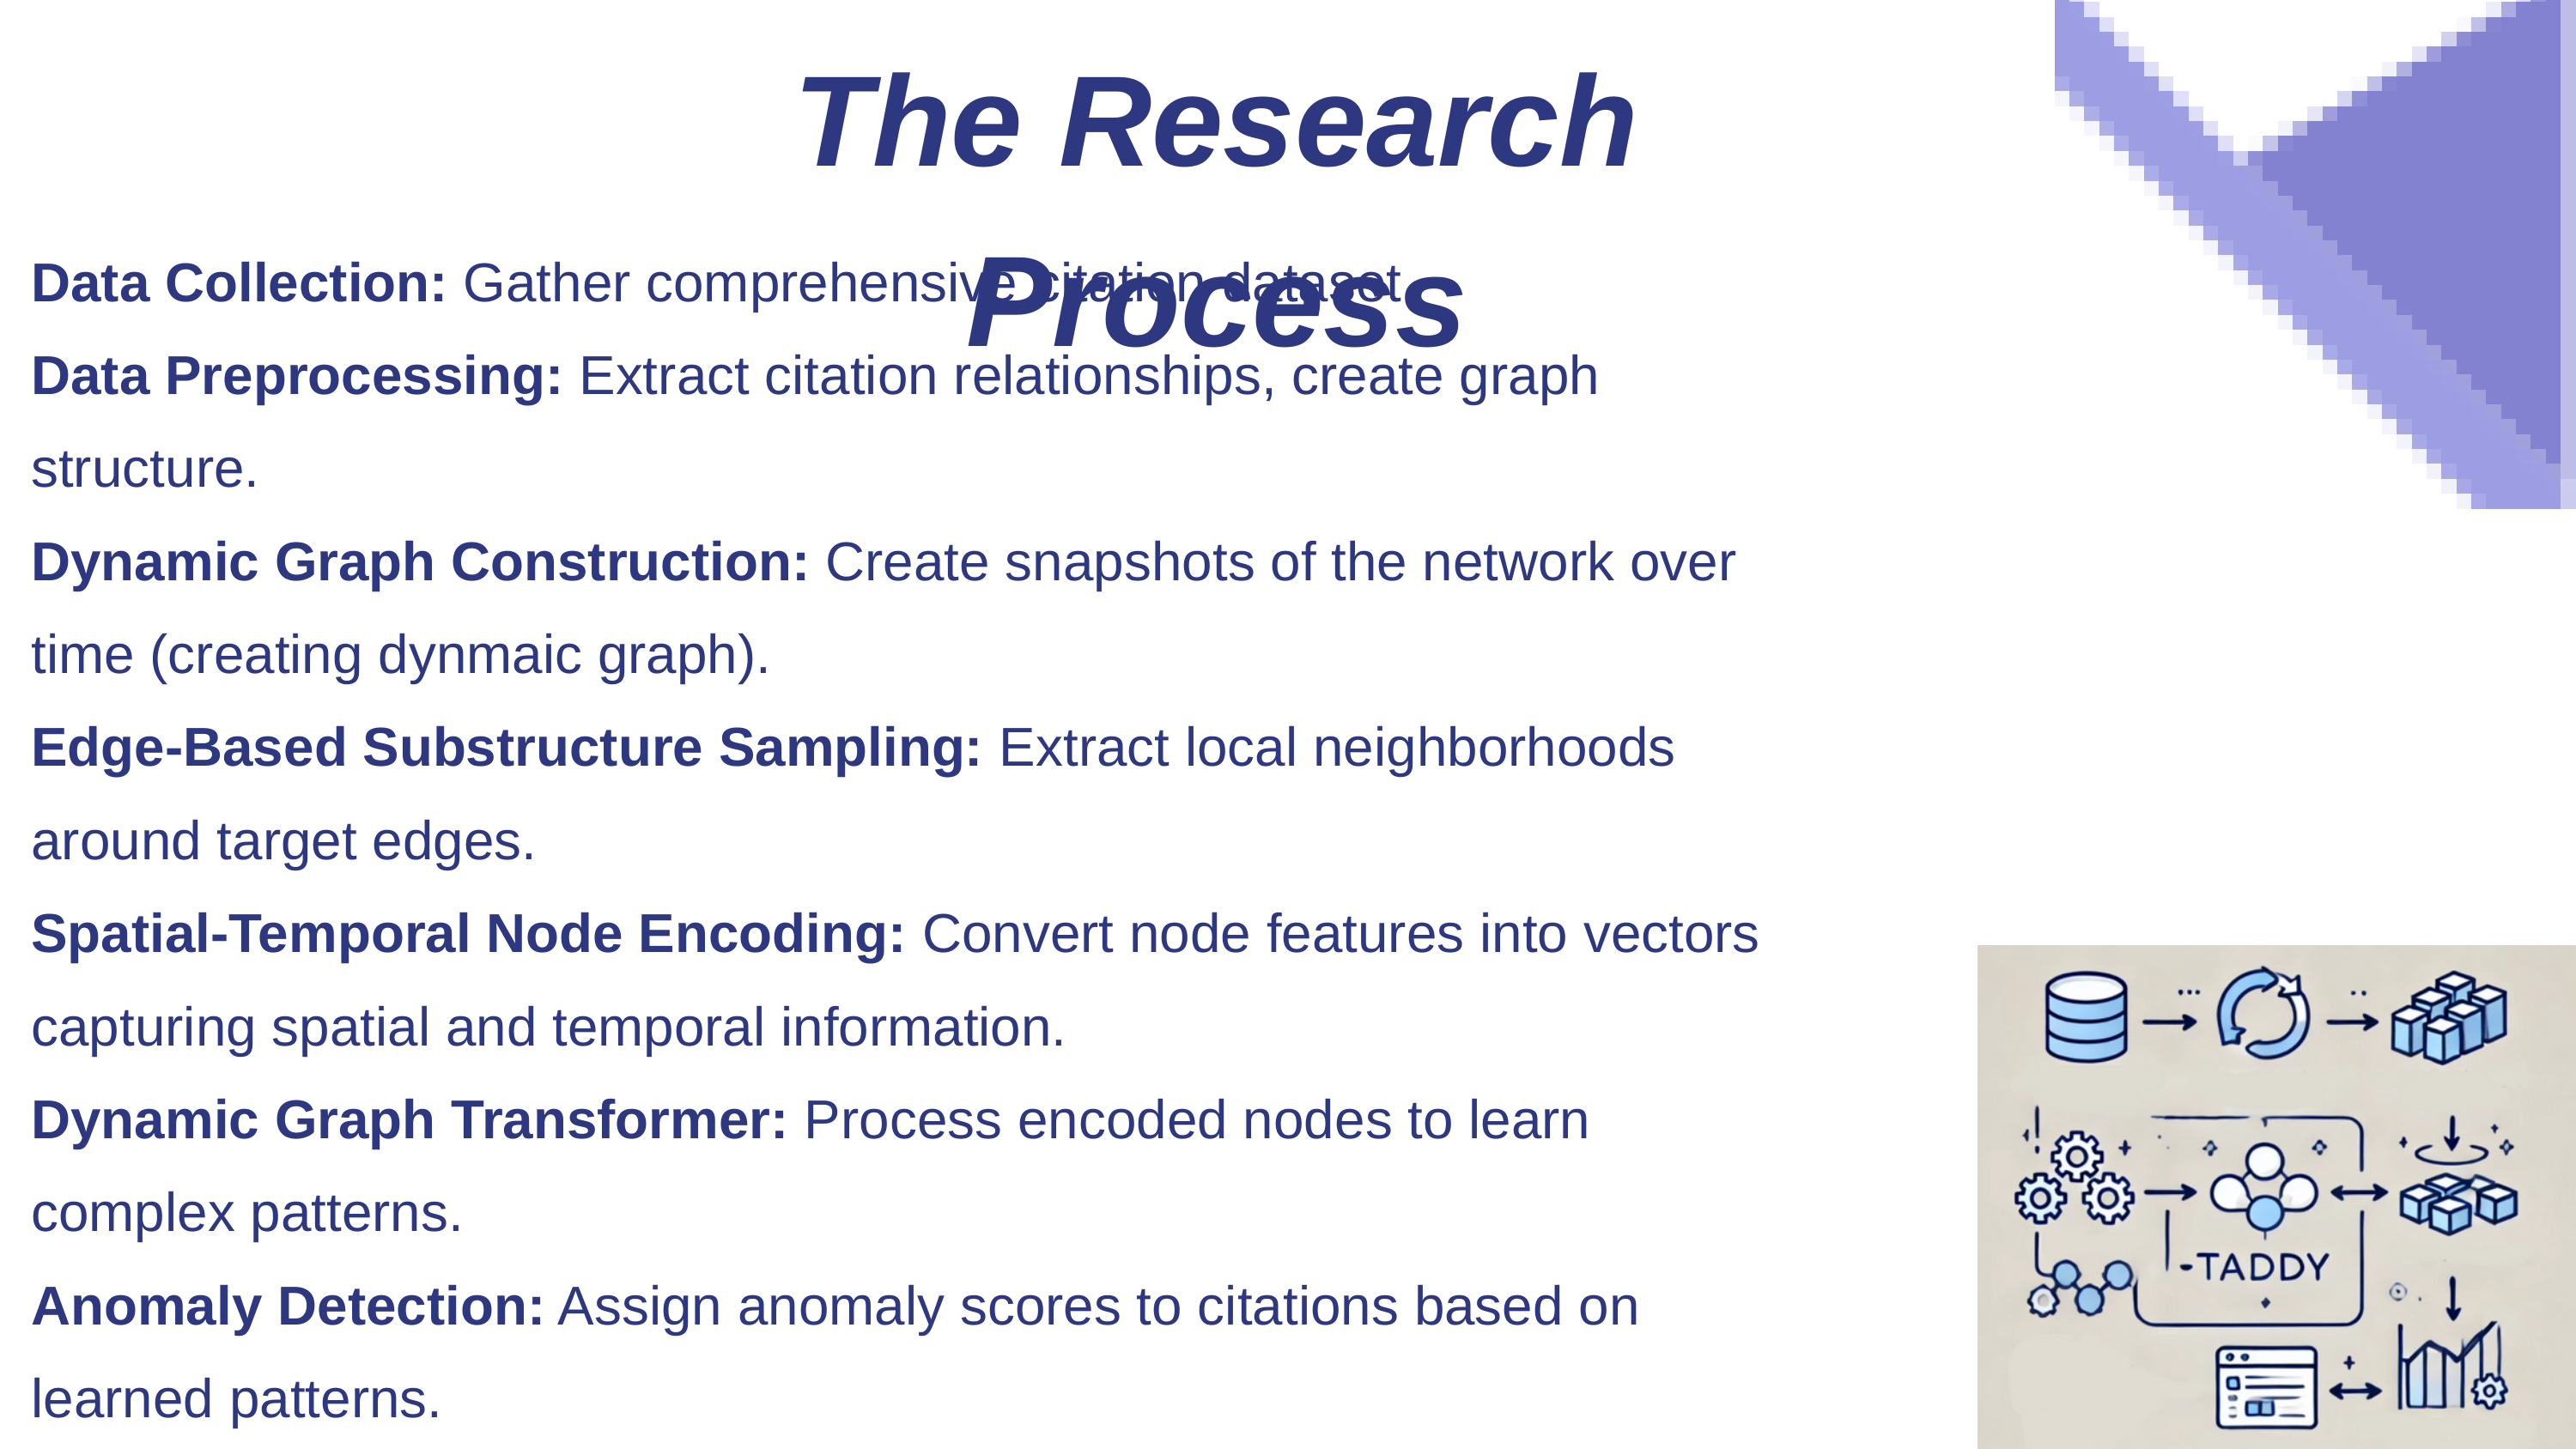

The Research Process

Data Collection: Gather comprehensive citation dataset.
Data Preprocessing: Extract citation relationships, create graph structure.
Dynamic Graph Construction: Create snapshots of the network over time (creating dynmaic graph).
Edge-Based Substructure Sampling: Extract local neighborhoods around target edges.
Spatial-Temporal Node Encoding: Convert node features into vectors capturing spatial and temporal information.
Dynamic Graph Transformer: Process encoded nodes to learn complex patterns.
Anomaly Detection: Assign anomaly scores to citations based on learned patterns.